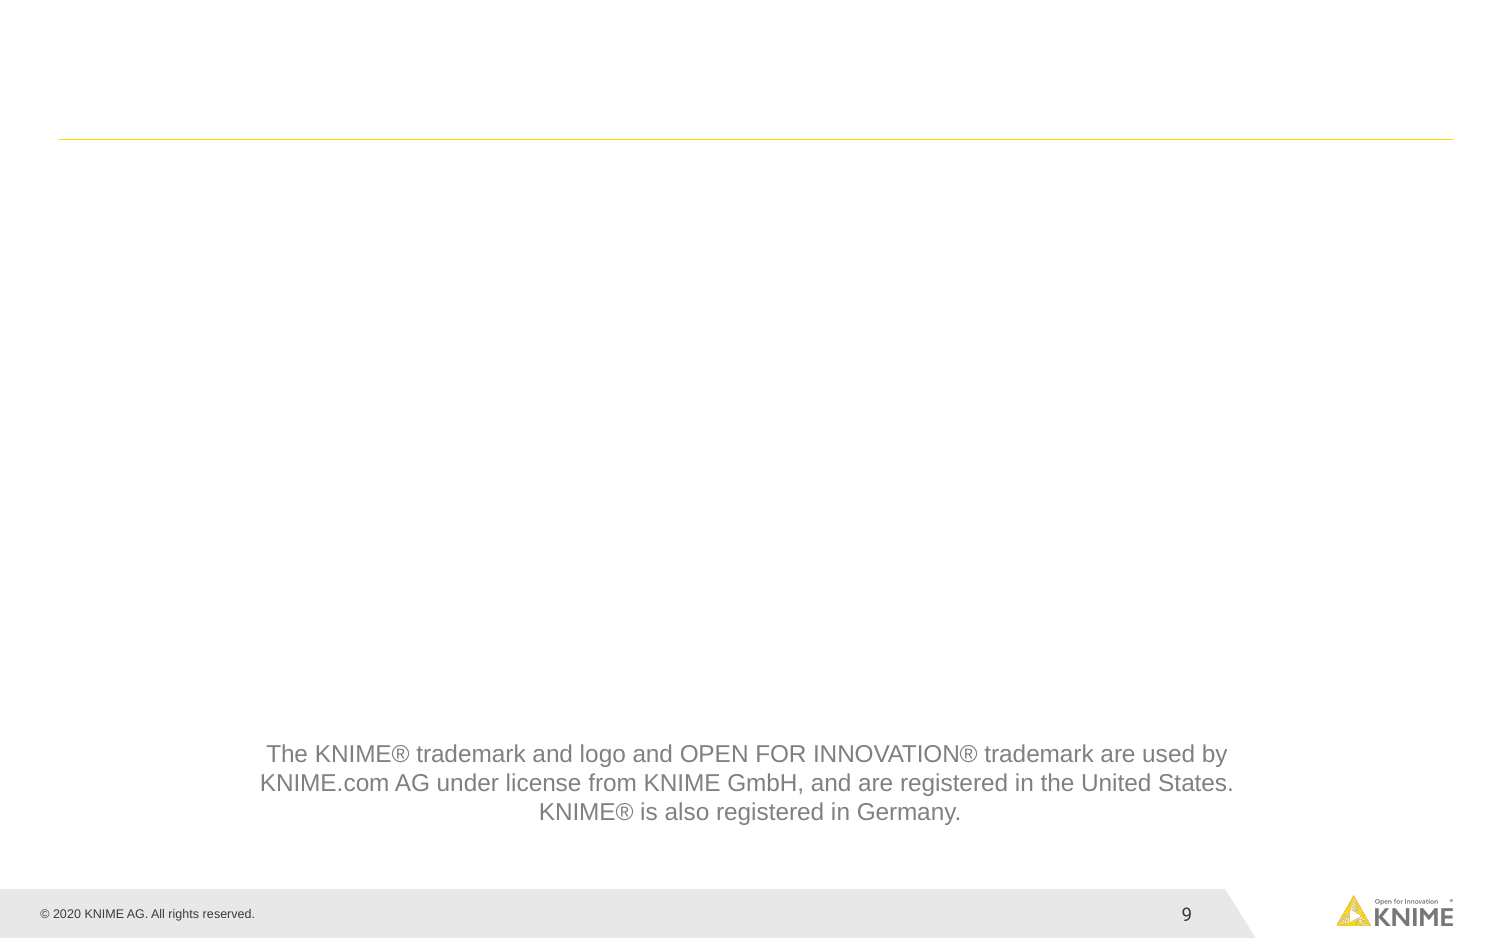

The KNIME® trademark and logo and OPEN FOR INNOVATION® trademark are used by
KNIME.com AG under license from KNIME GmbH, and are registered in the United States.
KNIME® is also registered in Germany.